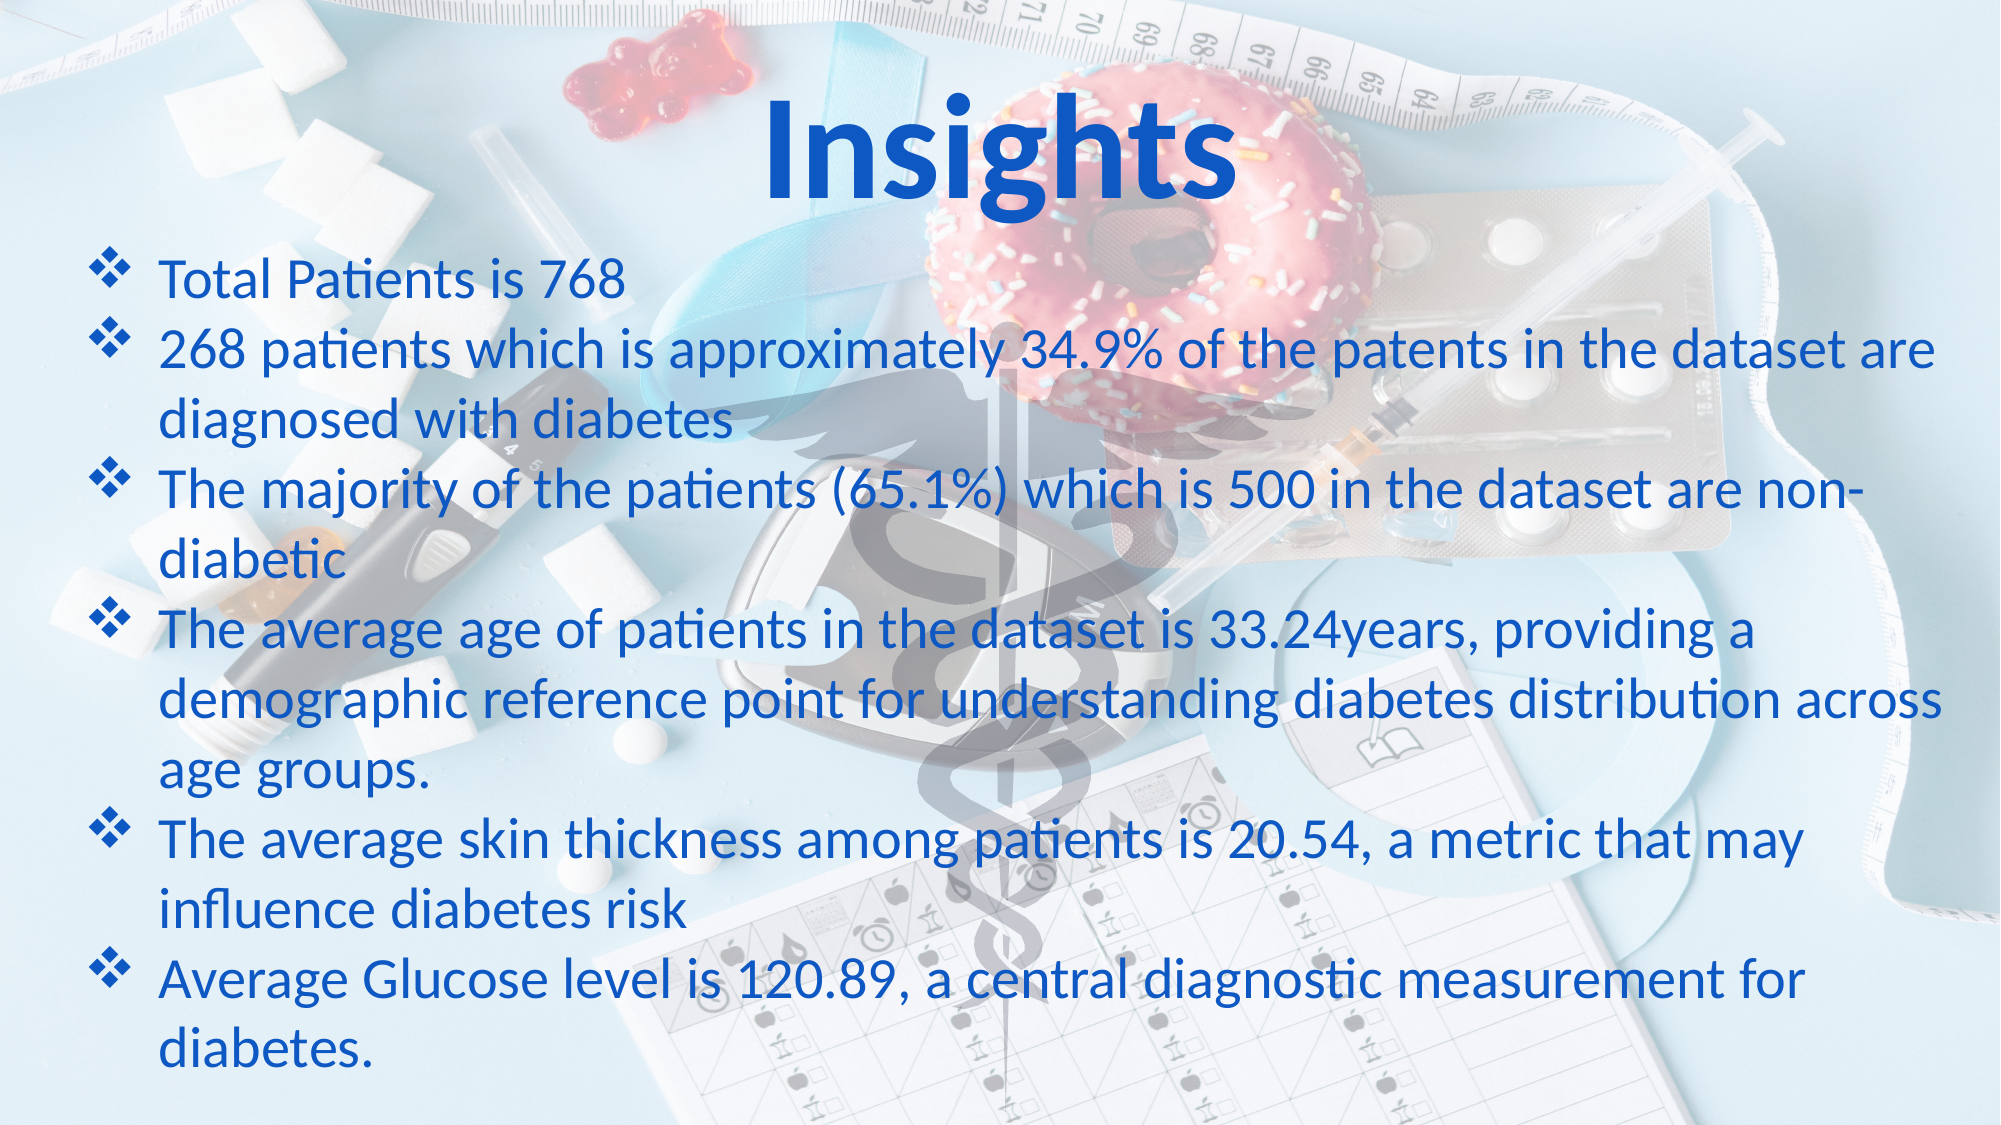

# Insights
Total Patients is 768
268 patients which is approximately 34.9% of the patents in the dataset are diagnosed with diabetes
The majority of the patients (65.1%) which is 500 in the dataset are non-diabetic
The average age of patients in the dataset is 33.24years, providing a demographic reference point for understanding diabetes distribution across age groups.
The average skin thickness among patients is 20.54, a metric that may influence diabetes risk
Average Glucose level is 120.89, a central diagnostic measurement for diabetes.